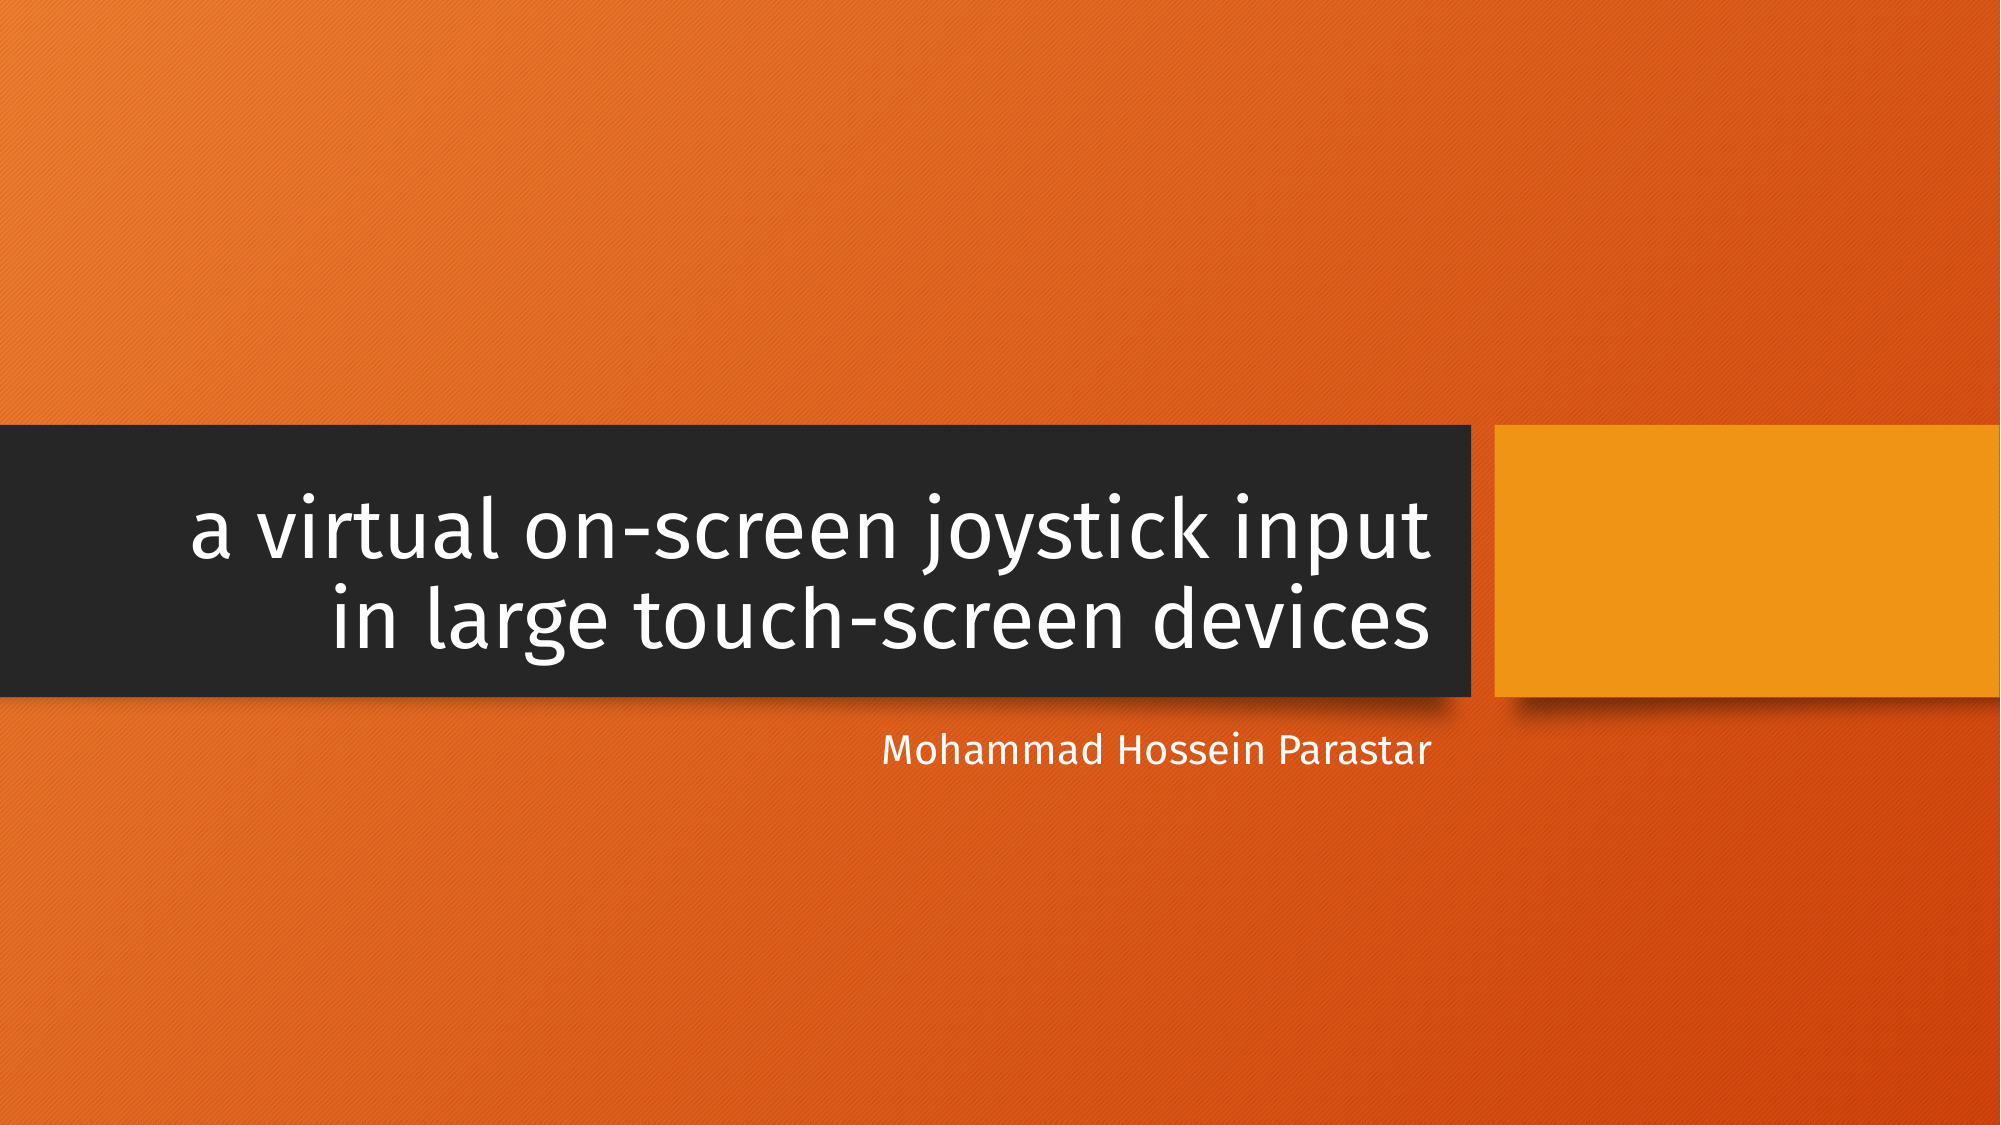

# a virtual on-screen joystick input in large touch-screen devices
Mohammad Hossein Parastar